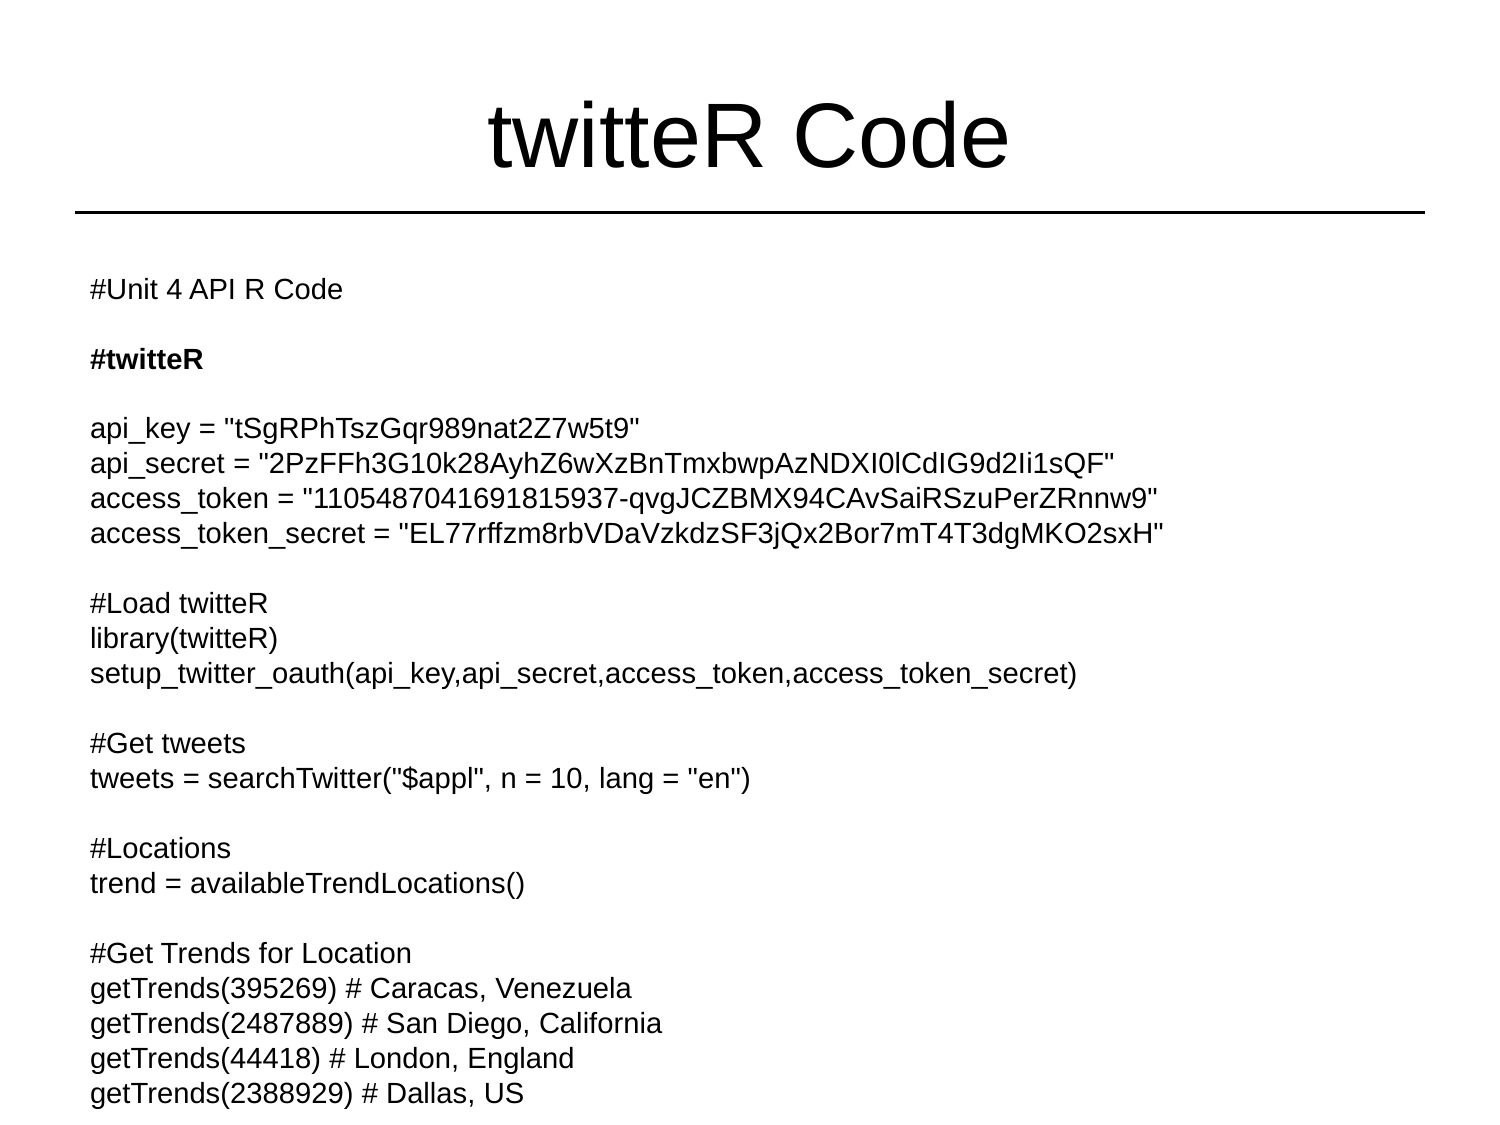

# twitteR Code
#Unit 4 API R Code

#twitteR

api_key = "tSgRPhTszGqr989nat2Z7w5t9"
api_secret = "2PzFFh3G10k28AyhZ6wXzBnTmxbwpAzNDXI0lCdIG9d2Ii1sQF"
access_token = "1105487041691815937-qvgJCZBMX94CAvSaiRSzuPerZRnnw9"
access_token_secret = "EL77rffzm8rbVDaVzkdzSF3jQx2Bor7mT4T3dgMKO2sxH"

#Load twitteR
library(twitteR)
setup_twitter_oauth(api_key,api_secret,access_token,access_token_secret)

#Get tweets
tweets = searchTwitter("$appl", n = 10, lang = "en")

#Locations
trend = availableTrendLocations()

#Get Trends for Location
getTrends(395269) # Caracas, Venezuela
getTrends(2487889) # San Diego, California
getTrends(44418) # London, England
getTrends(2388929) # Dallas, US